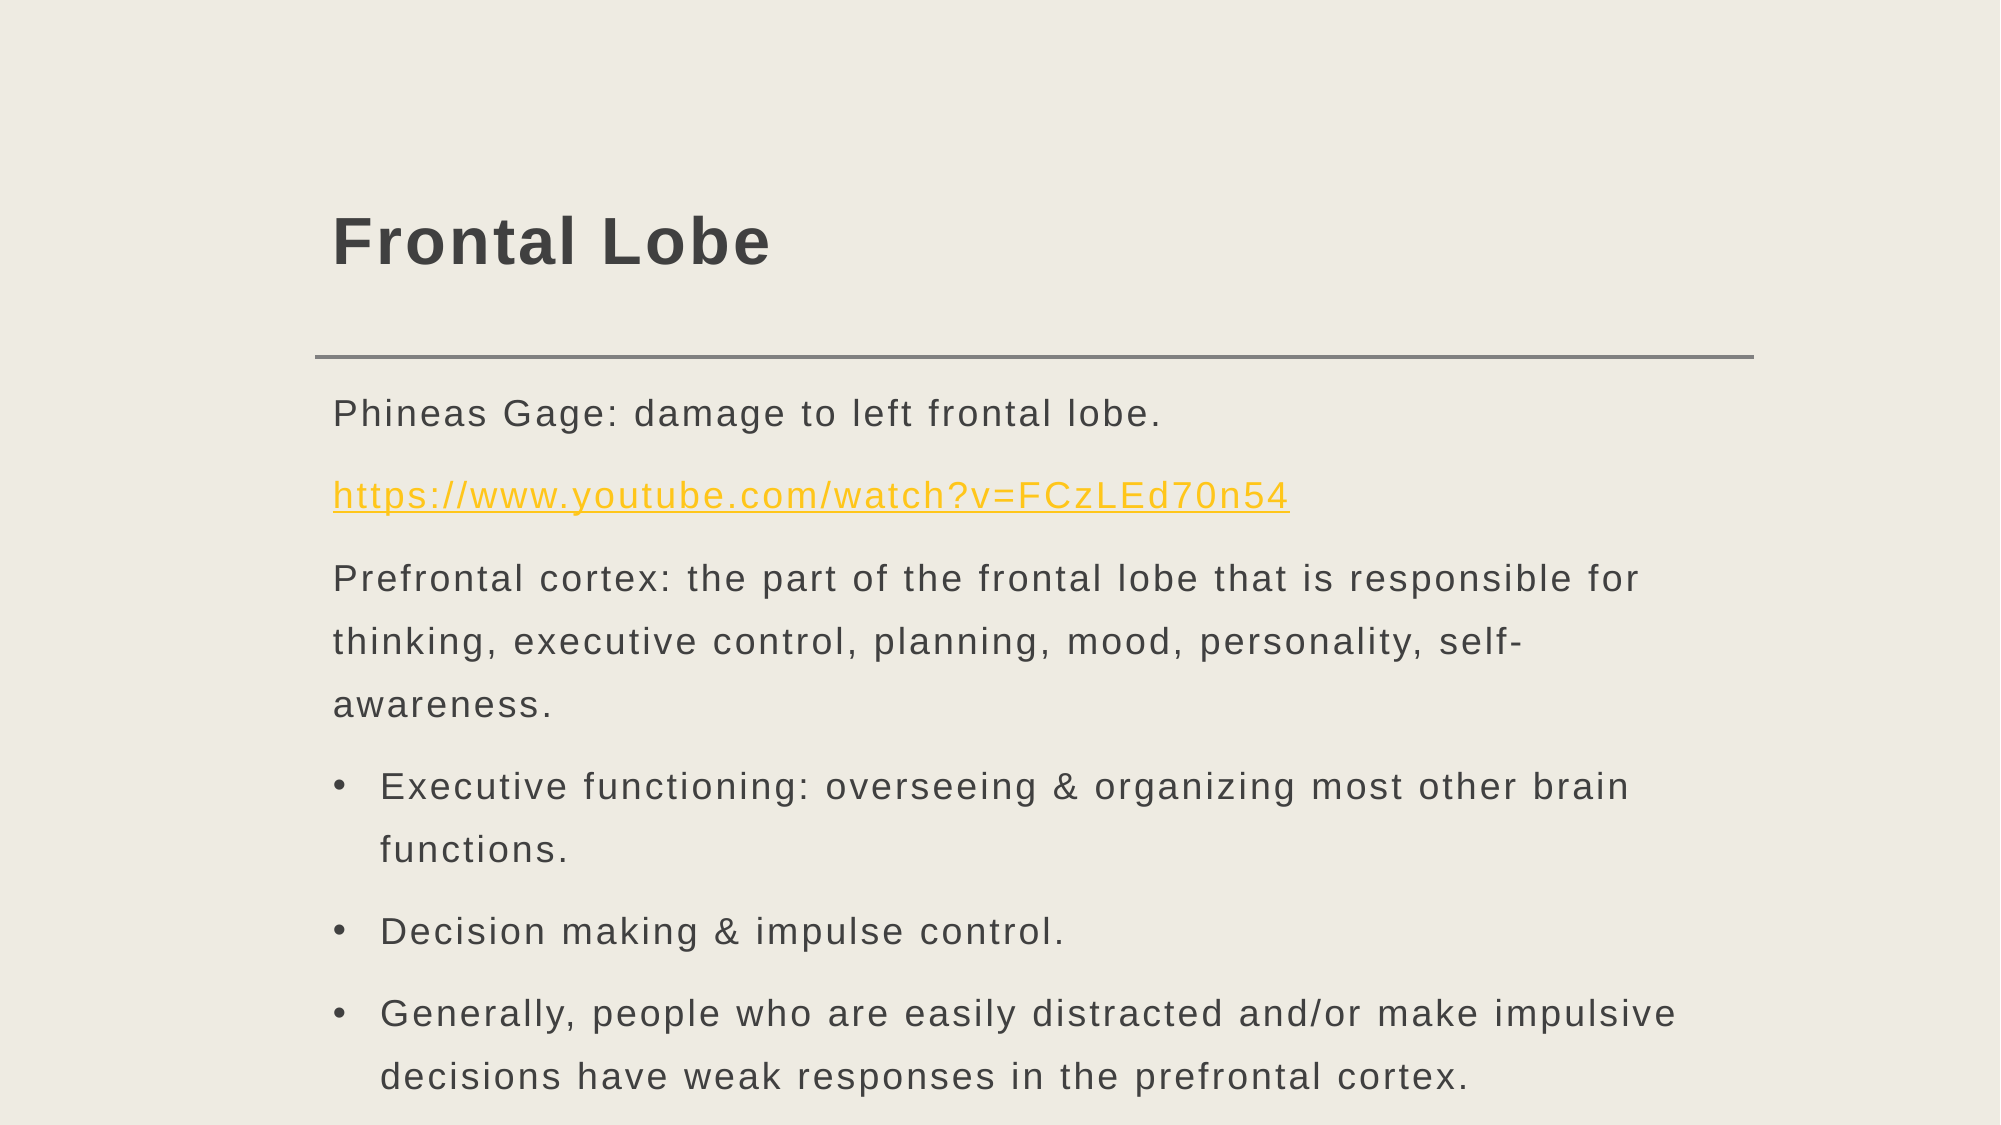

# Frontal Lobe
Phineas Gage: damage to left frontal lobe.
https://www.youtube.com/watch?v=FCzLEd70n54
Prefrontal cortex: the part of the frontal lobe that is responsible for thinking, executive control, planning, mood, personality, self-awareness.
Executive functioning: overseeing & organizing most other brain functions.
Decision making & impulse control.
Generally, people who are easily distracted and/or make impulsive decisions have weak responses in the prefrontal cortex.